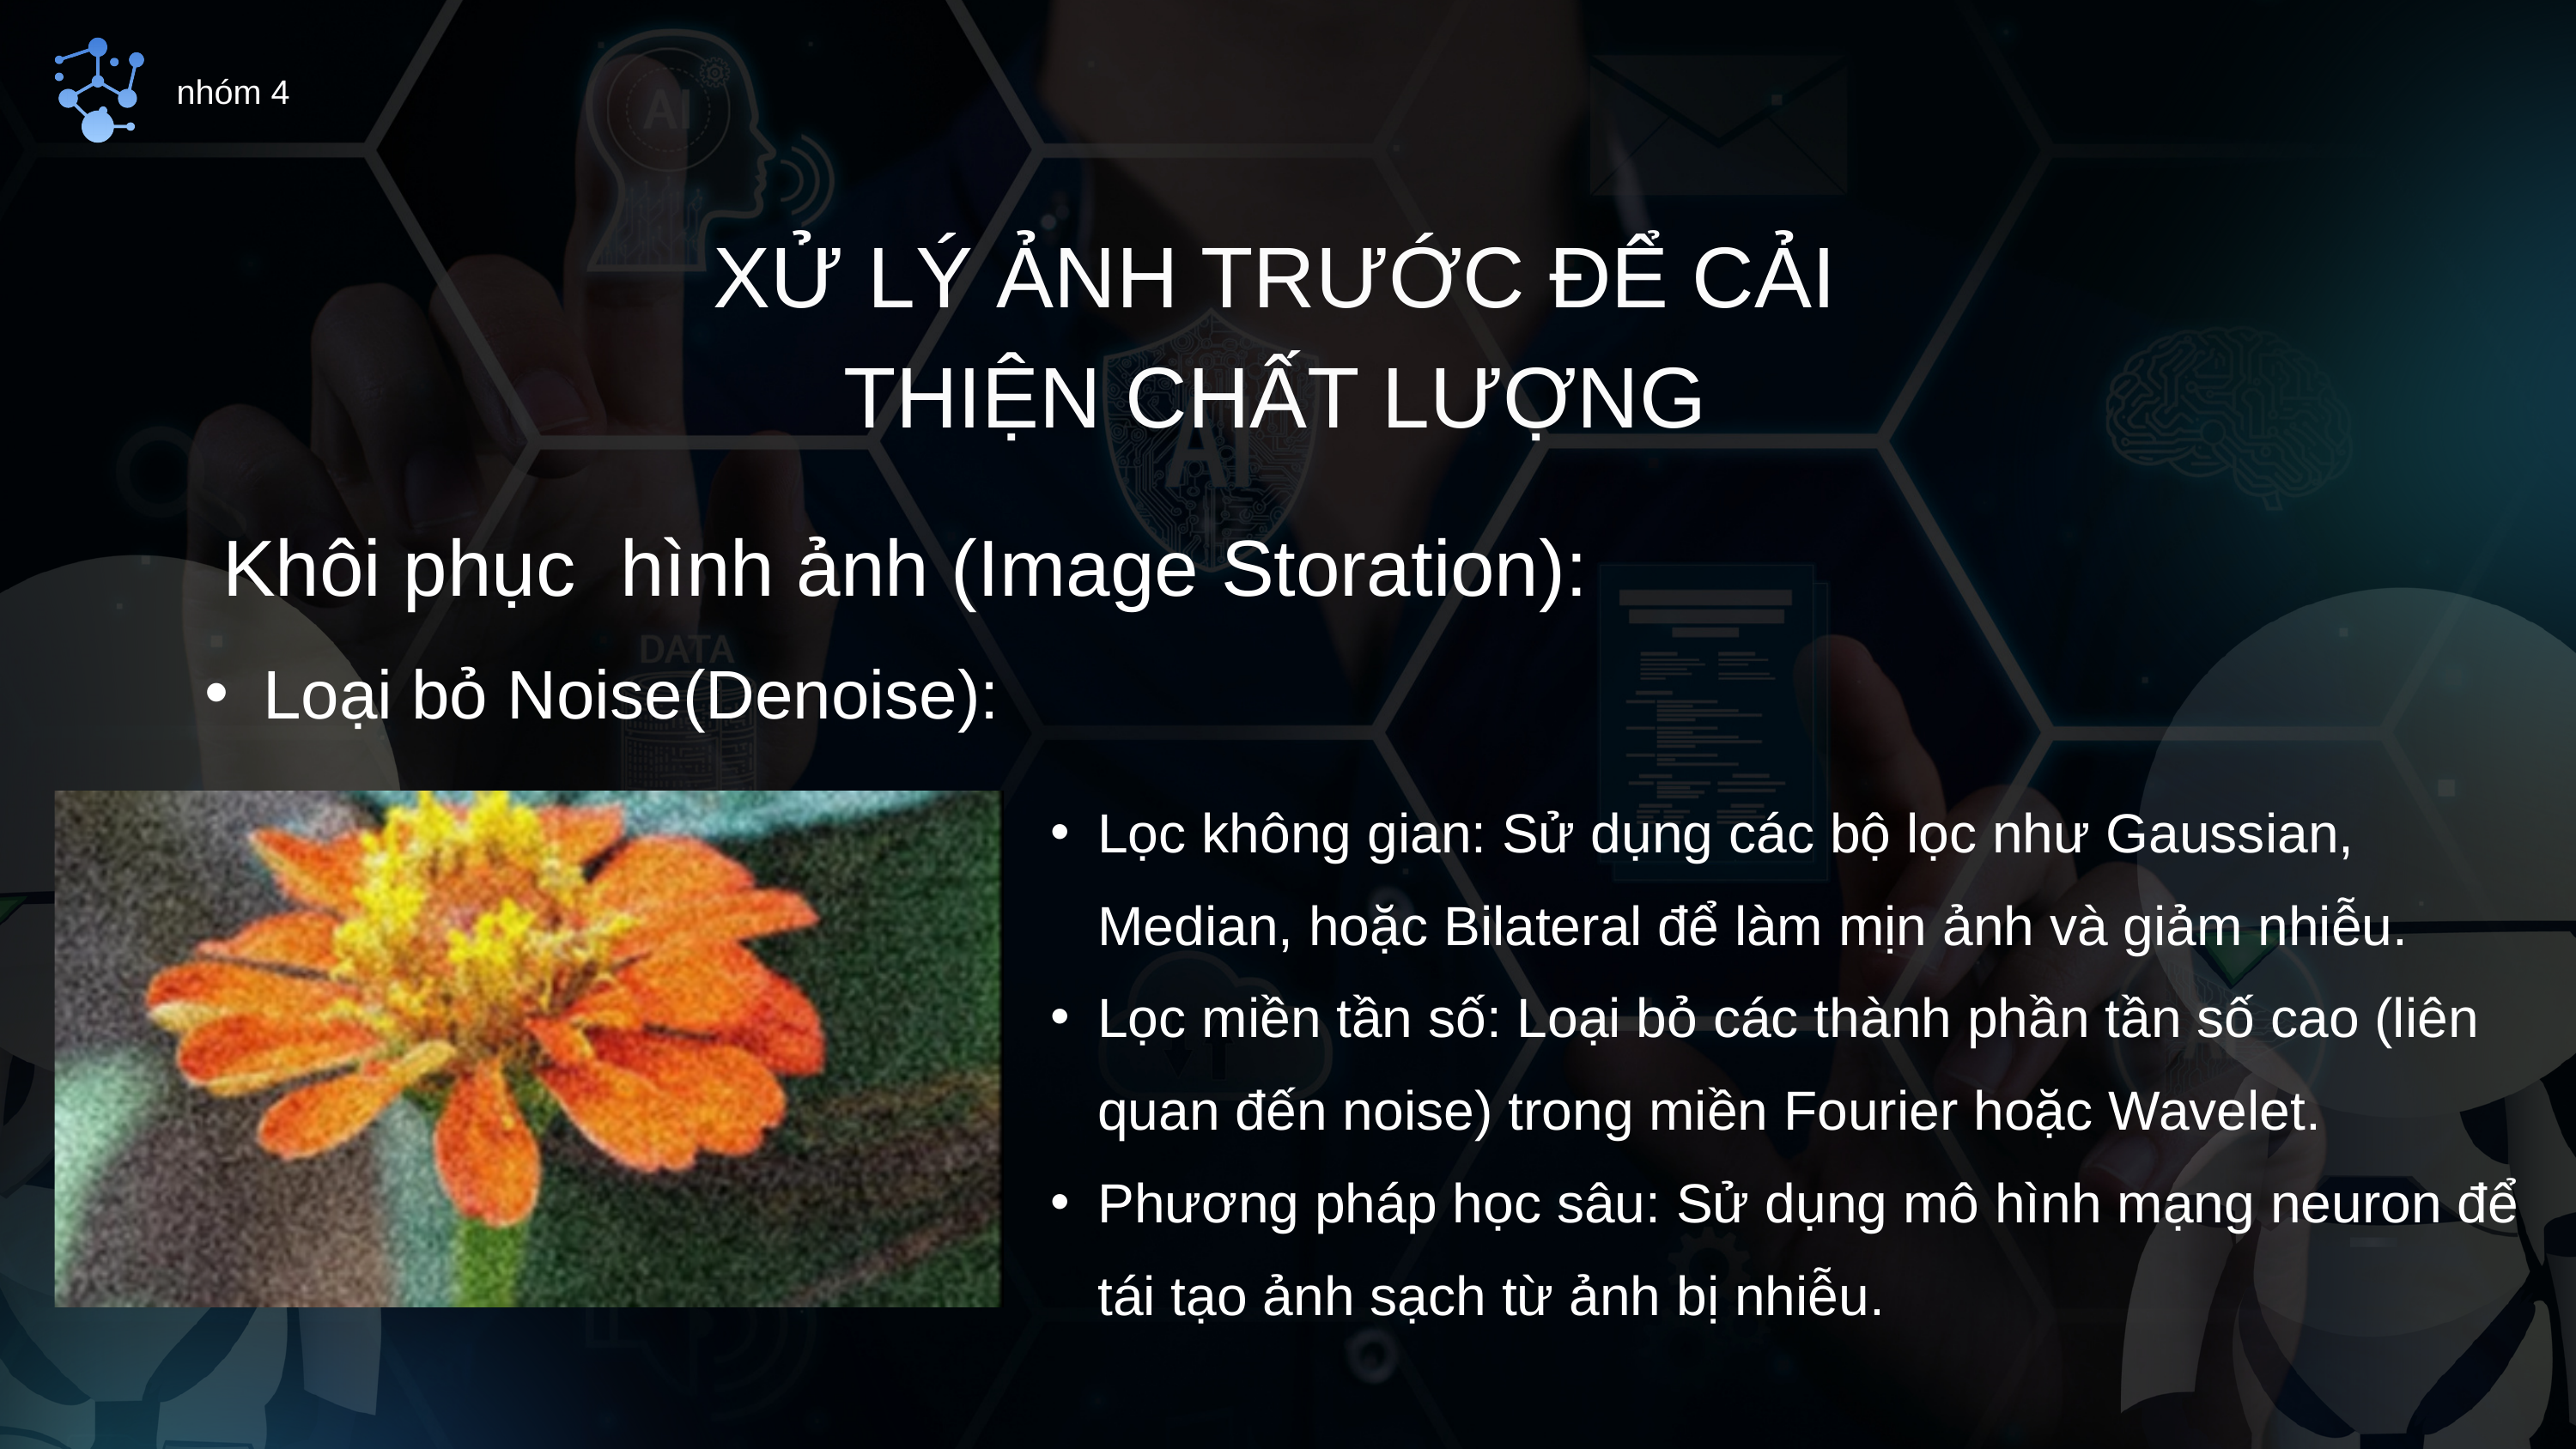

nhóm 4
XỬ LÝ ẢNH TRƯỚC ĐỂ CẢI THIỆN CHẤT LƯỢNG
Khôi phục  hình ảnh (Image Storation):

Loại bỏ Noise(Denoise):
Lọc không gian: Sử dụng các bộ lọc như Gaussian, Median, hoặc Bilateral để làm mịn ảnh và giảm nhiễu.
Lọc miền tần số: Loại bỏ các thành phần tần số cao (liên quan đến noise) trong miền Fourier hoặc Wavelet.
Phương pháp học sâu: Sử dụng mô hình mạng neuron để tái tạo ảnh sạch từ ảnh bị nhiễu.